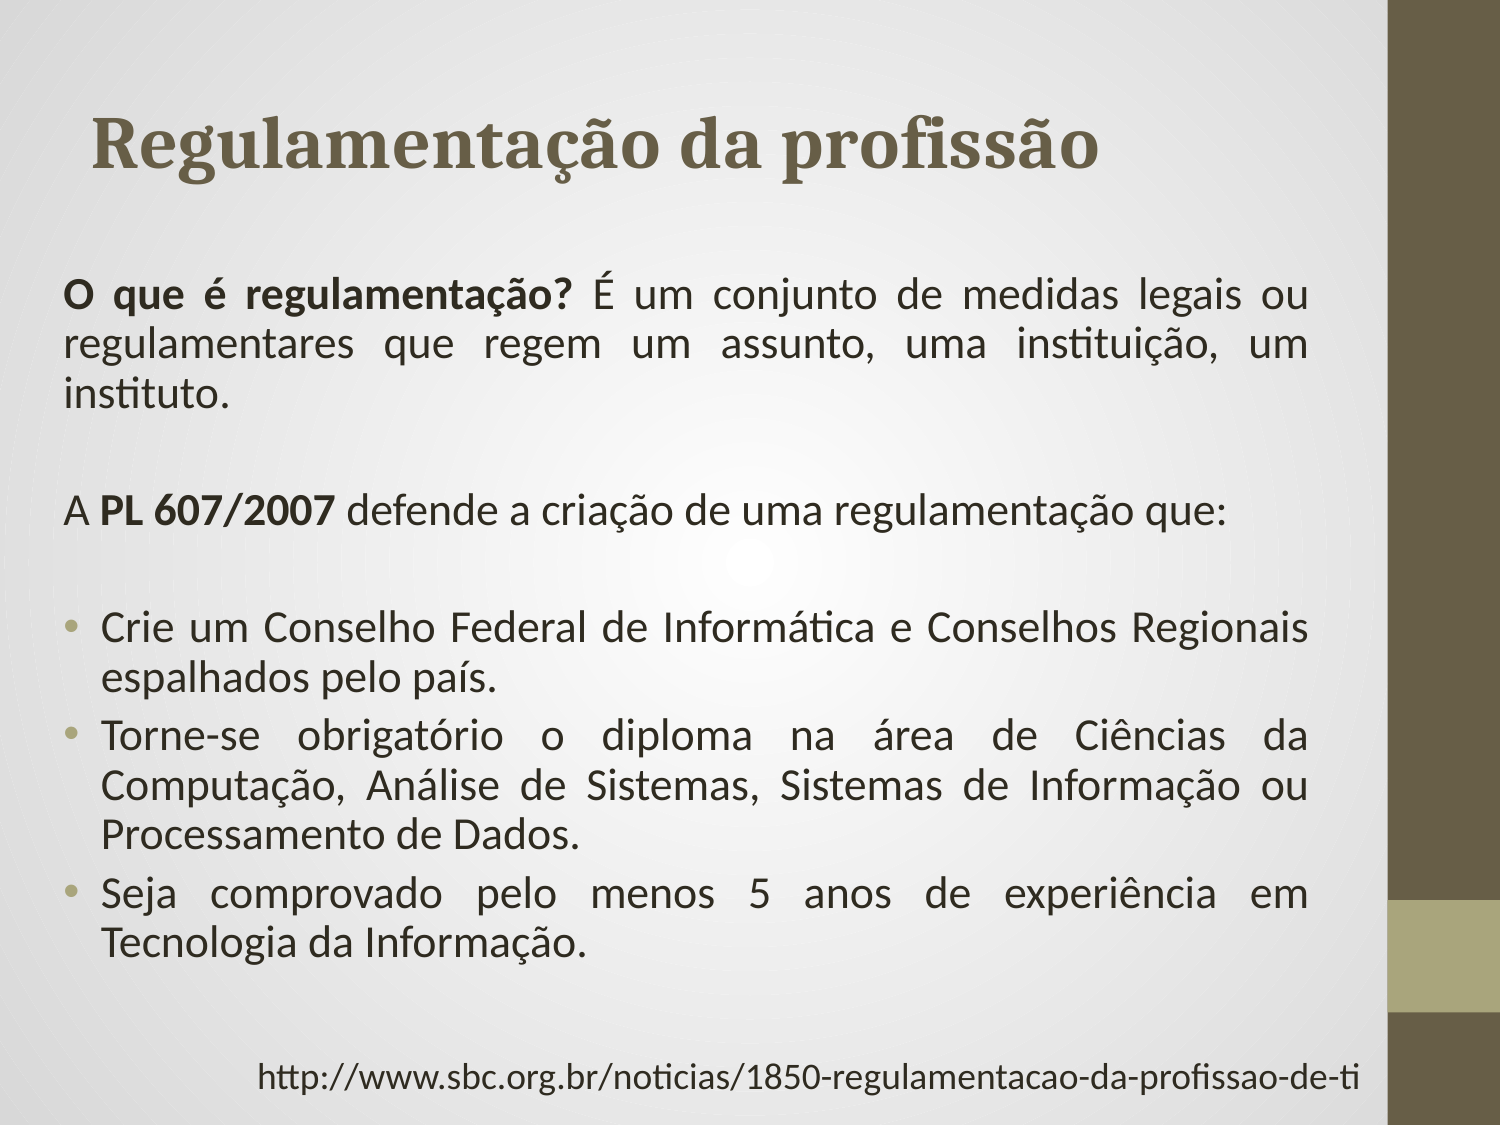

# Regulamentação da profissão
O que é regulamentação? É um conjunto de medidas legais ou regulamentares que regem um assunto, uma instituição, um instituto.

A PL 607/2007 defende a criação de uma regulamentação que:

Crie um Conselho Federal de Informática e Conselhos Regionais espalhados pelo país.
Torne-se obrigatório o diploma na área de Ciências da Computação, Análise de Sistemas, Sistemas de Informação ou Processamento de Dados.
Seja comprovado pelo menos 5 anos de experiência em Tecnologia da Informação.

http://www.sbc.org.br/noticias/1850-regulamentacao-da-profissao-de-ti